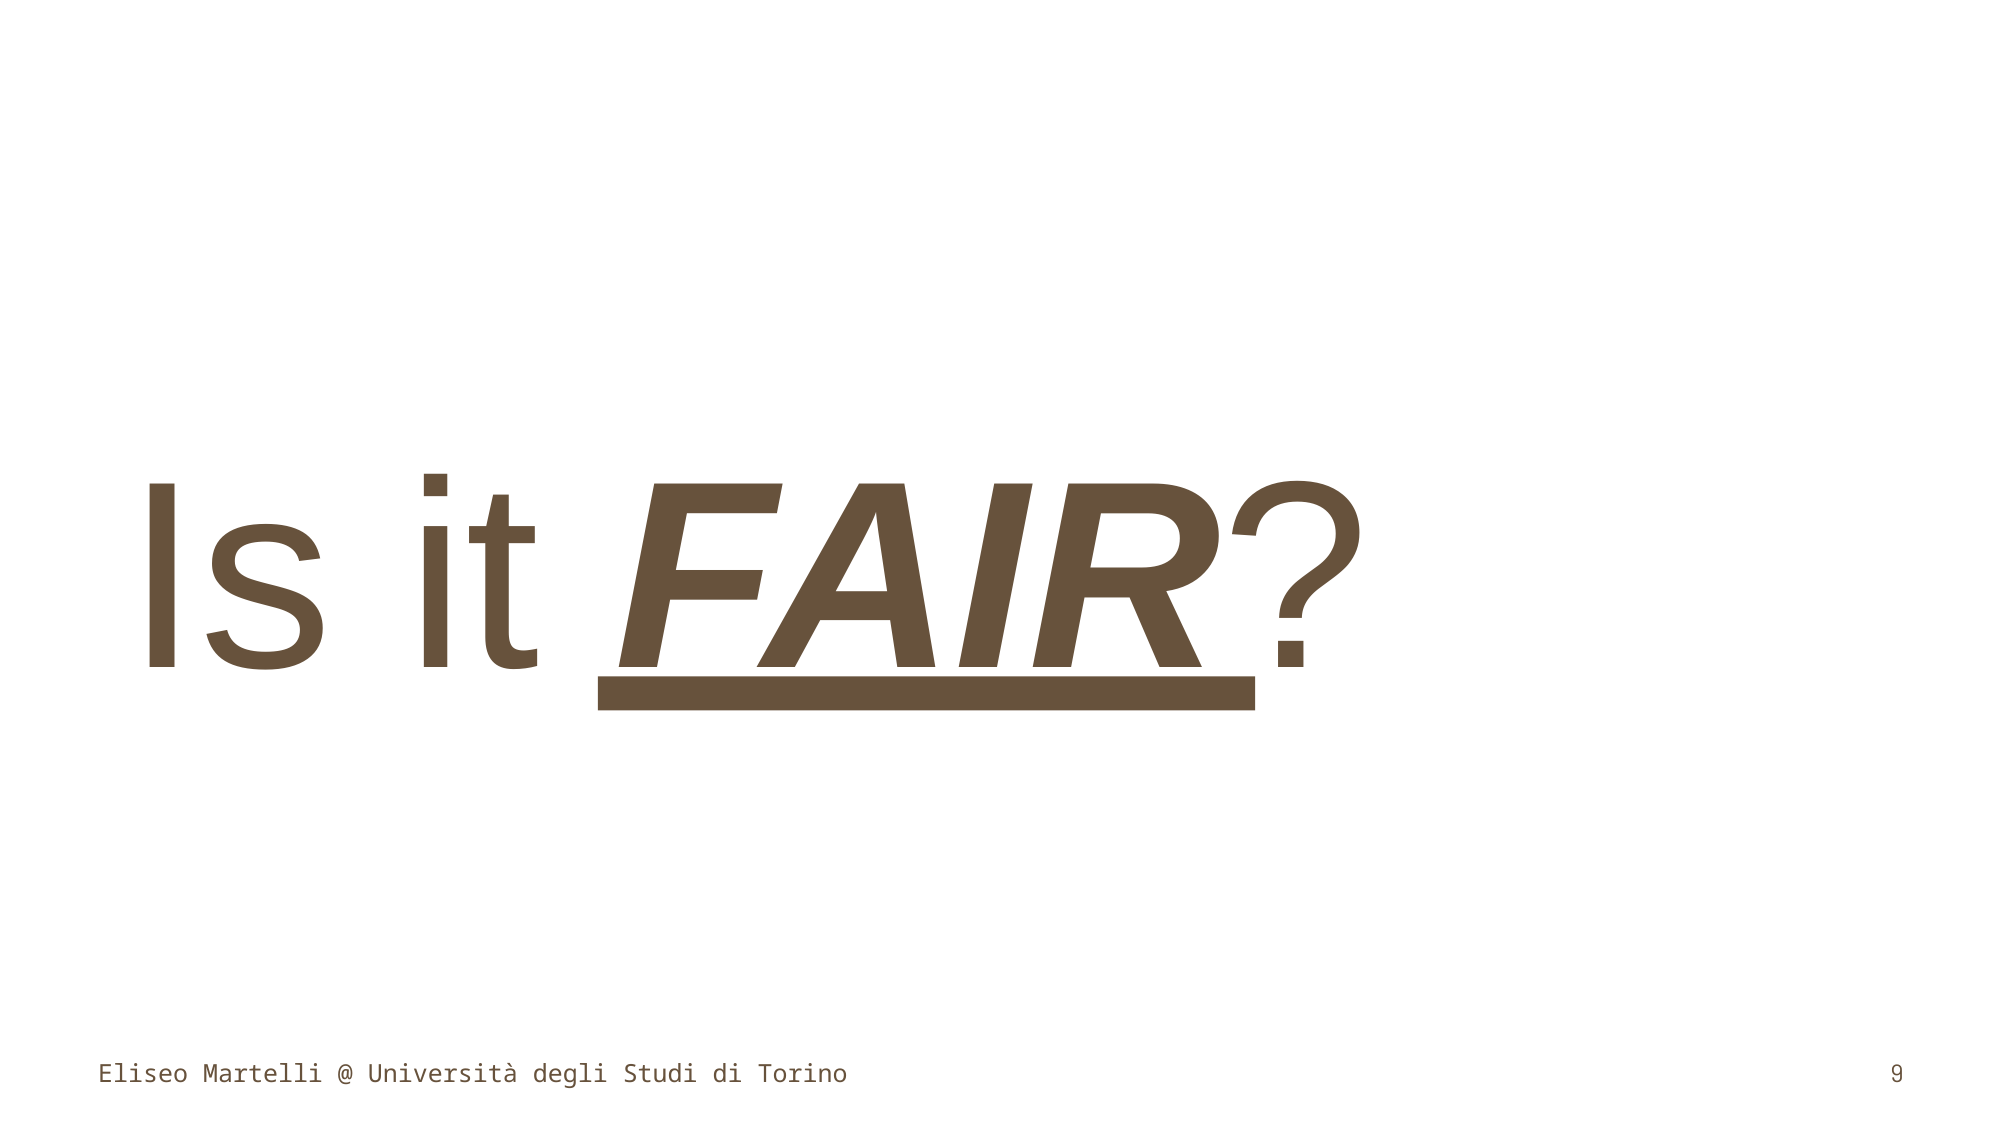

Is it FAIR?

Eliseo Martelli @ Università degli Studi di Torino
9